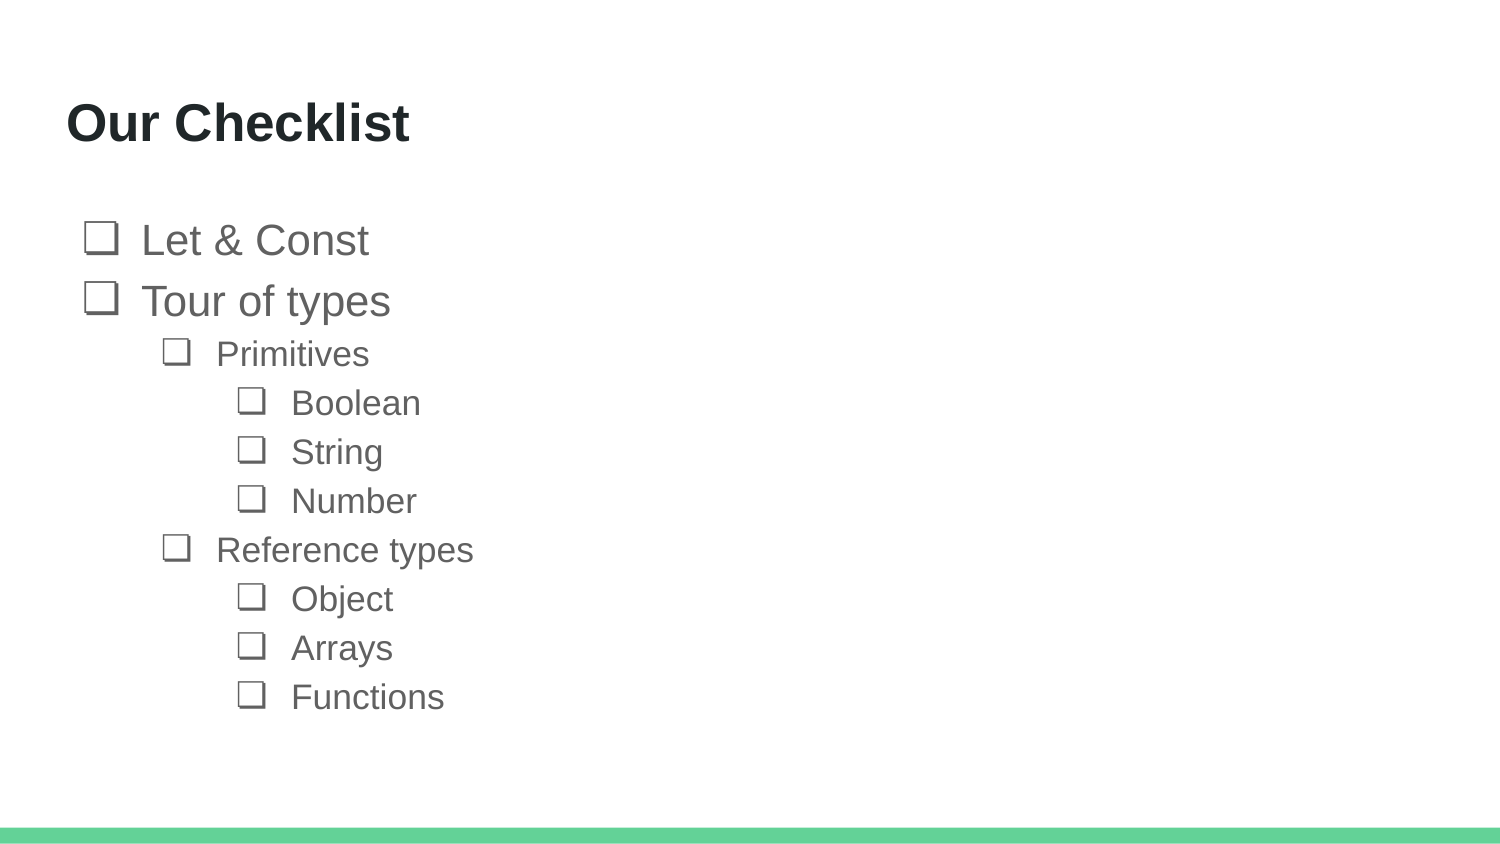

# Our Checklist
Let & Const
Tour of types
Primitives
Boolean
String
Number
Reference types
Object
Arrays
Functions